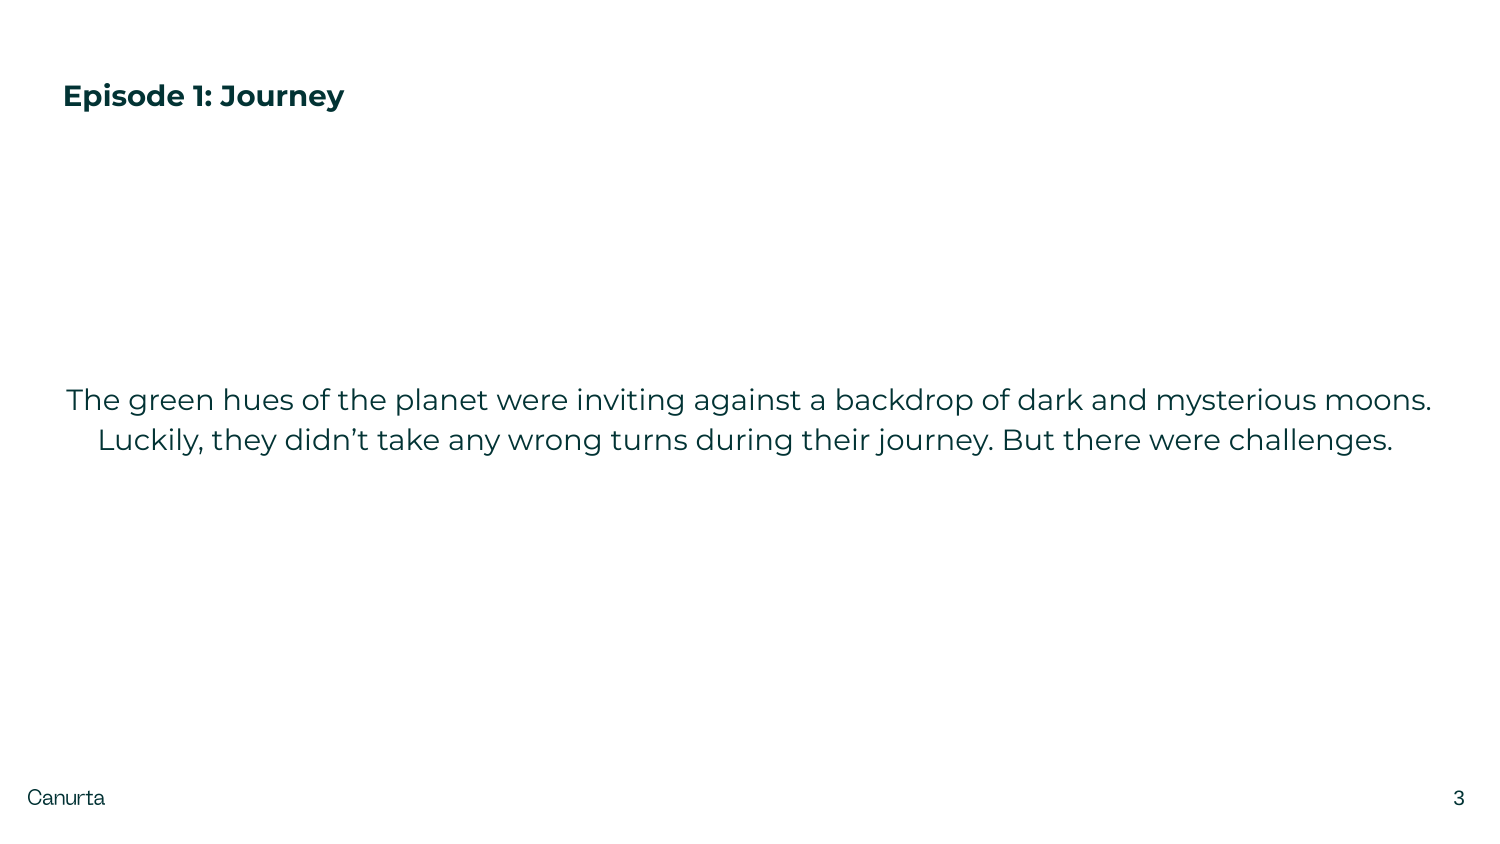

Episode 1: Journey

The green hues of the planet were inviting against a backdrop of dark and mysterious moons. Luckily, they didn’t take any wrong turns during their journey. But there were challenges.
3